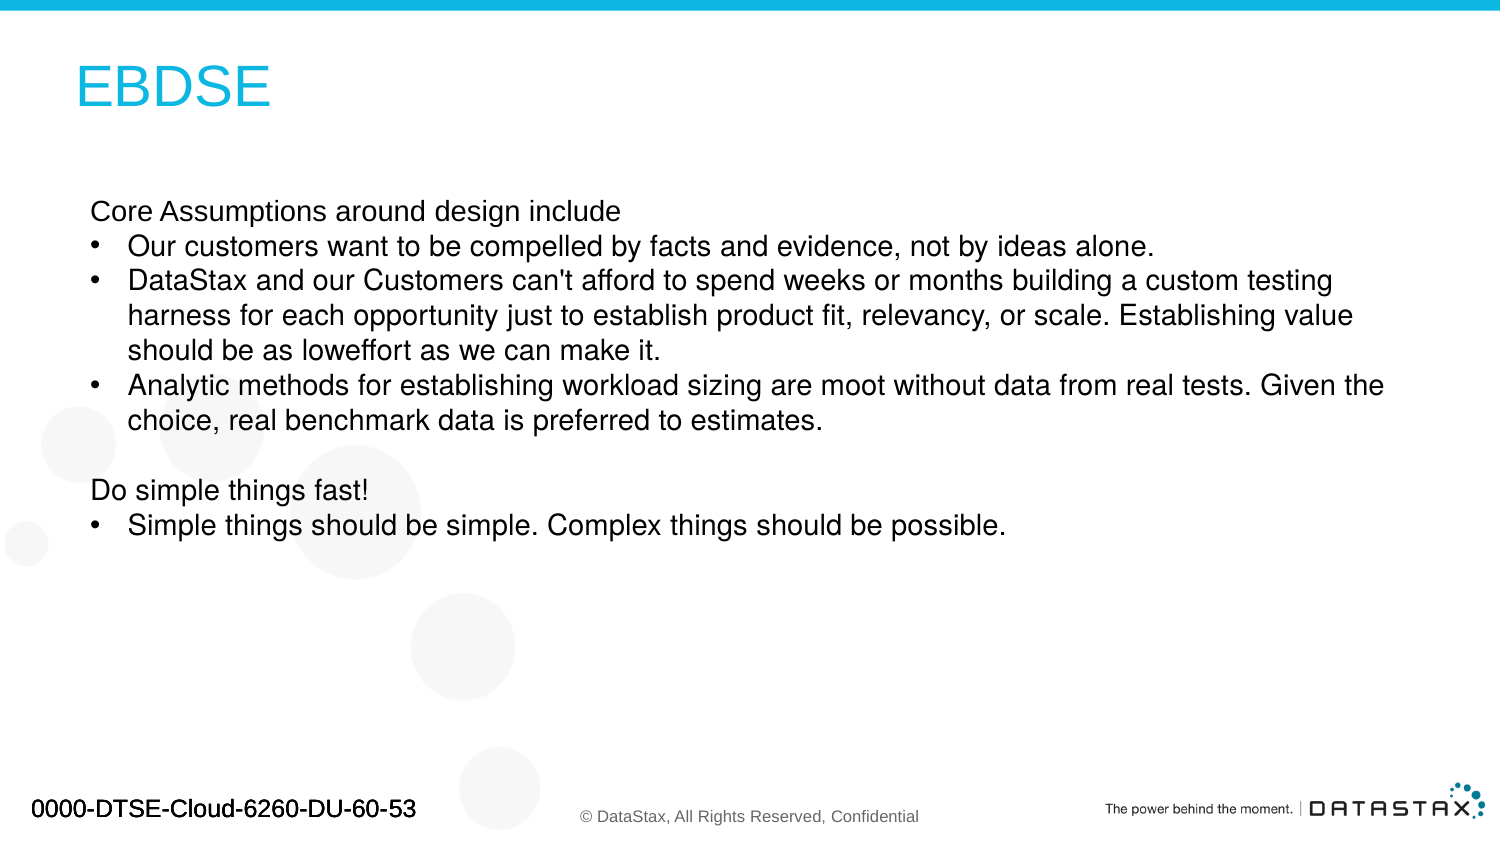

# EBDSE
Core Assumptions around design include
Our customers want to be compelled by facts and evidence, not by ideas alone.
DataStax and our Customers can't afford to spend weeks or months building a custom testing harness for each opportunity just to establish product fit, relevancy, or scale. Establishing value should be as loweffort as we can make it.
Analytic methods for establishing workload sizing are moot without data from real tests. Given the choice, real benchmark data is preferred to estimates.

Do simple things fast!
Simple things should be simple. Complex things should be possible.

0000-DTSE-Cloud-6260-DU-60-53
0000-DTSE-Cloud-6260-DU-60-53
0000-DTSE-Cloud-6260-DU-60-53